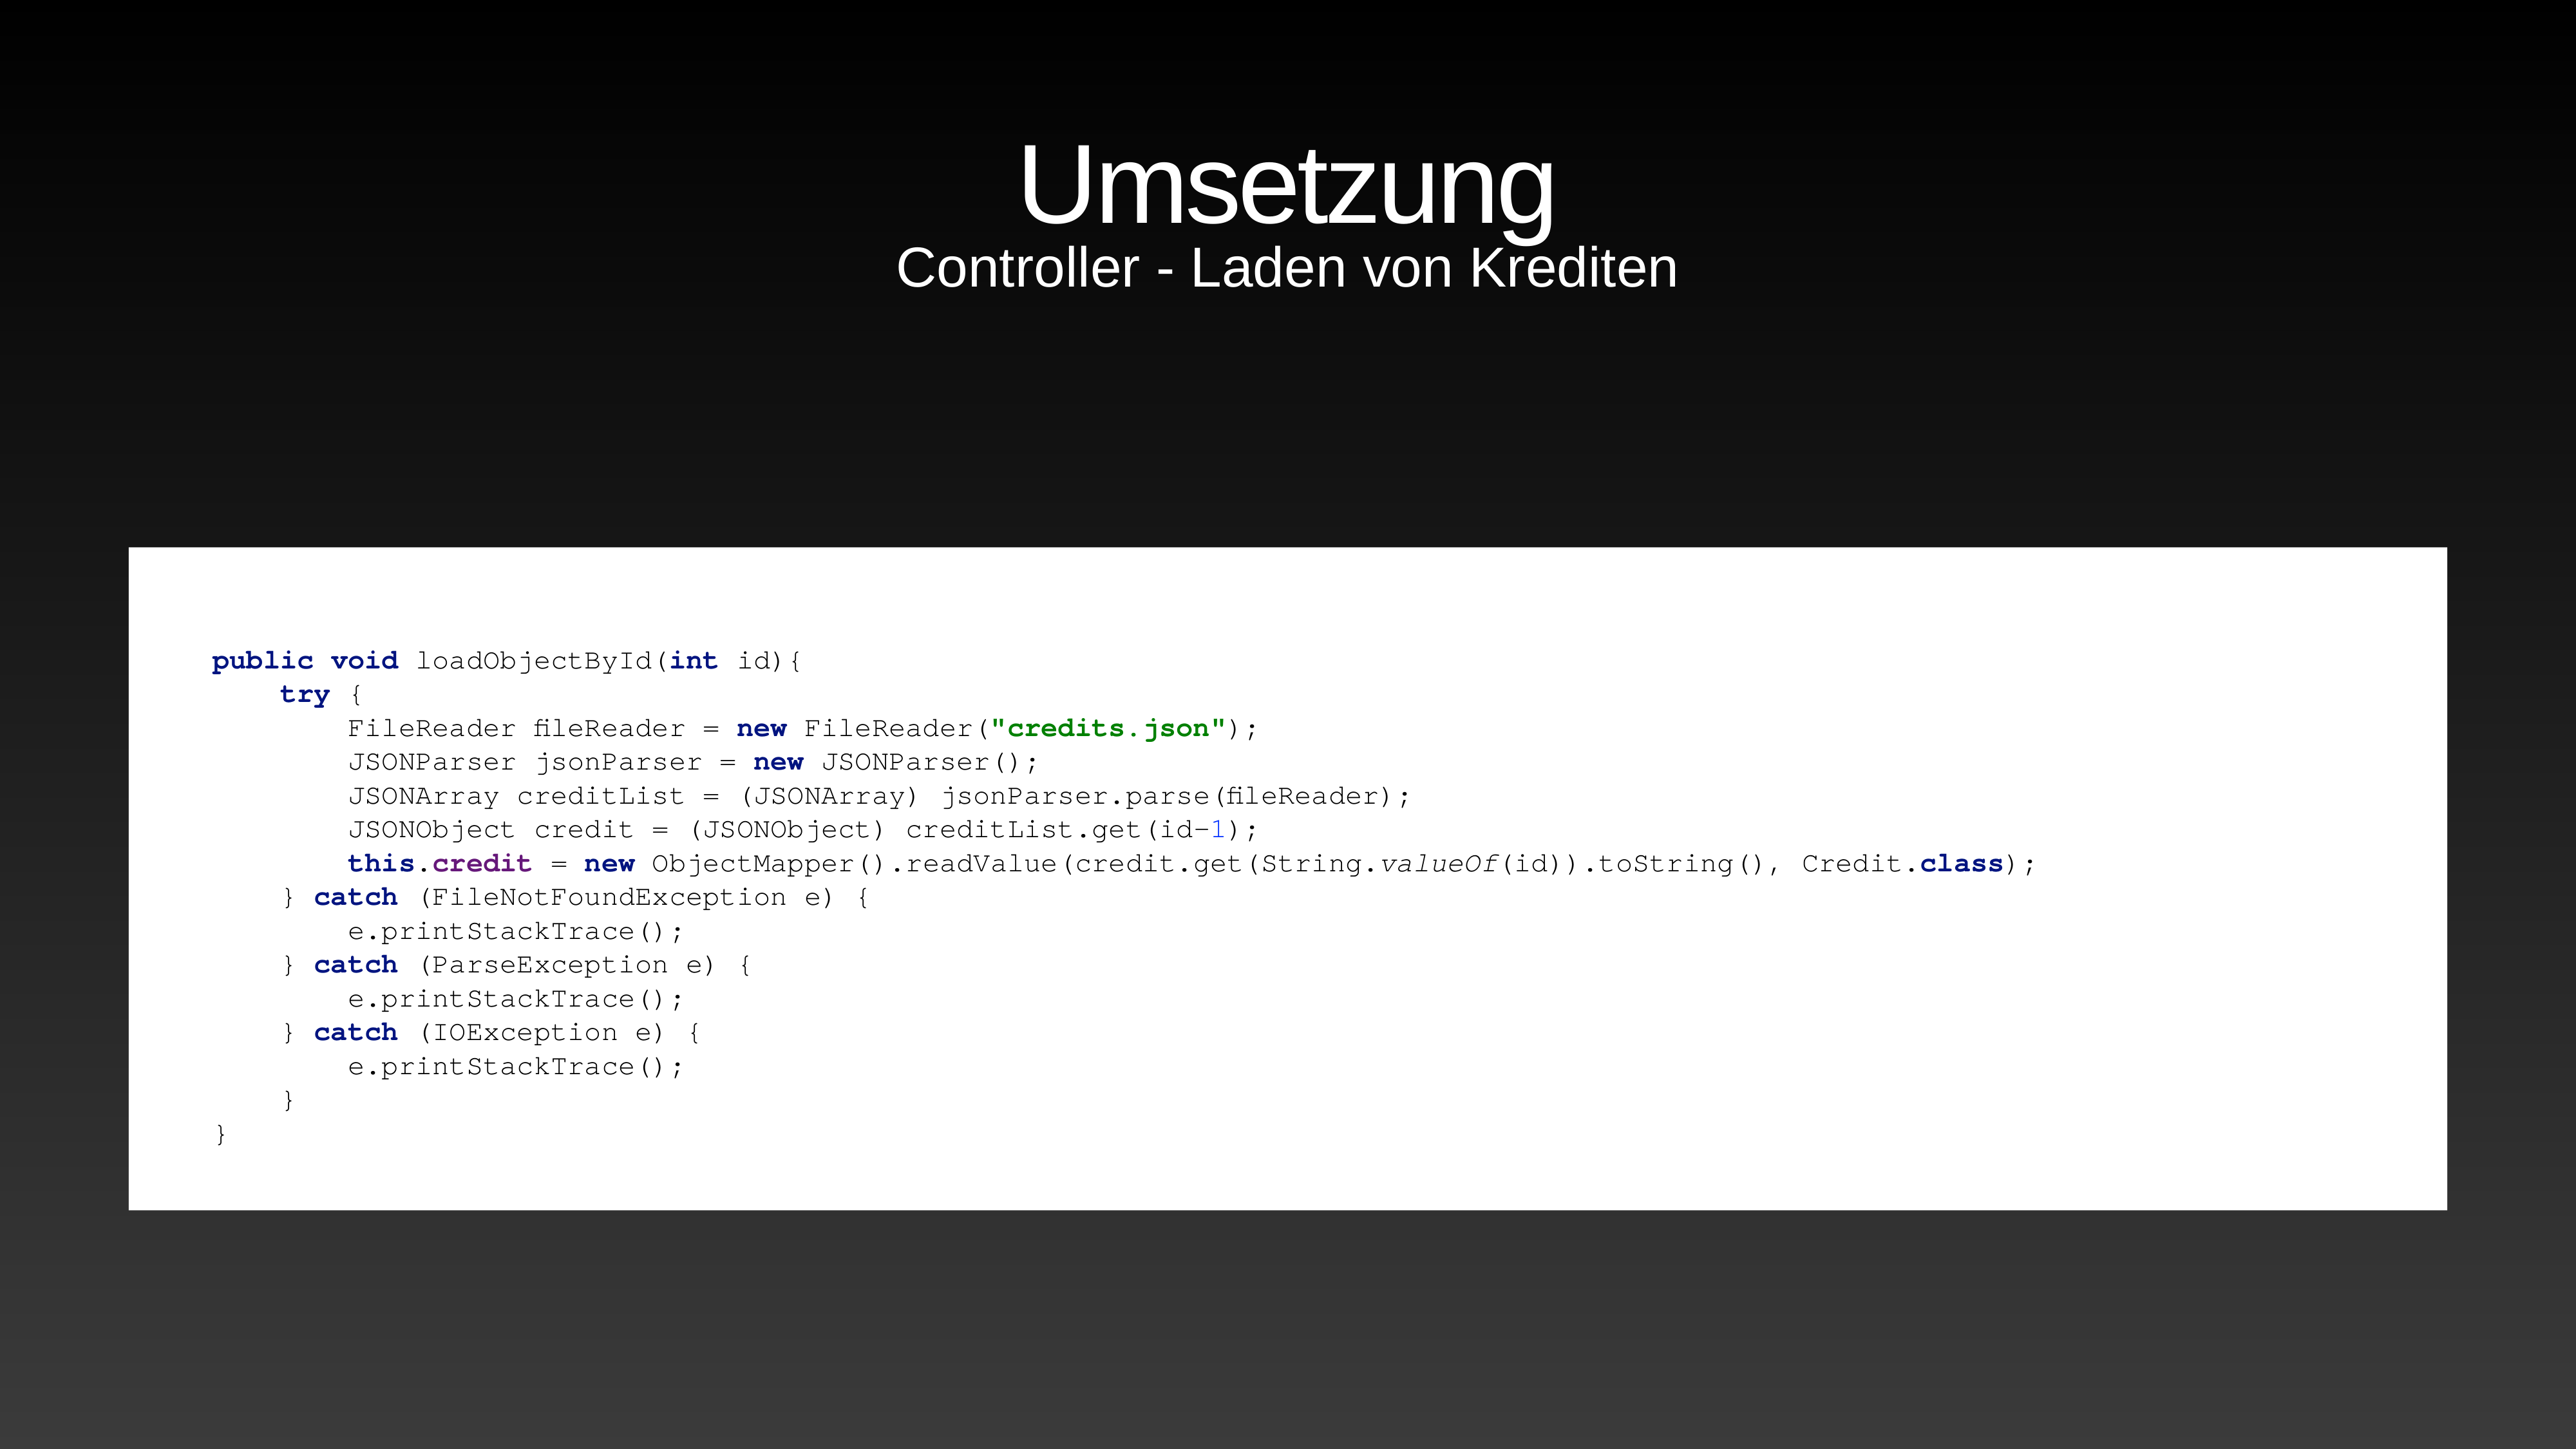

# Umsetzung
Controller - Laden von Krediten

public void loadObjectById(int id){
    try {
        FileReader fileReader = new FileReader("credits.json");
        JSONParser jsonParser = new JSONParser();
        JSONArray creditList = (JSONArray) jsonParser.parse(fileReader);
        JSONObject credit = (JSONObject) creditList.get(id-1);
        this.credit = new ObjectMapper().readValue(credit.get(String.valueOf(id)).toString(), Credit.class);
    } catch (FileNotFoundException e) {
        e.printStackTrace();
    } catch (ParseException e) {
        e.printStackTrace();
    } catch (IOException e) {
        e.printStackTrace();
    }
}